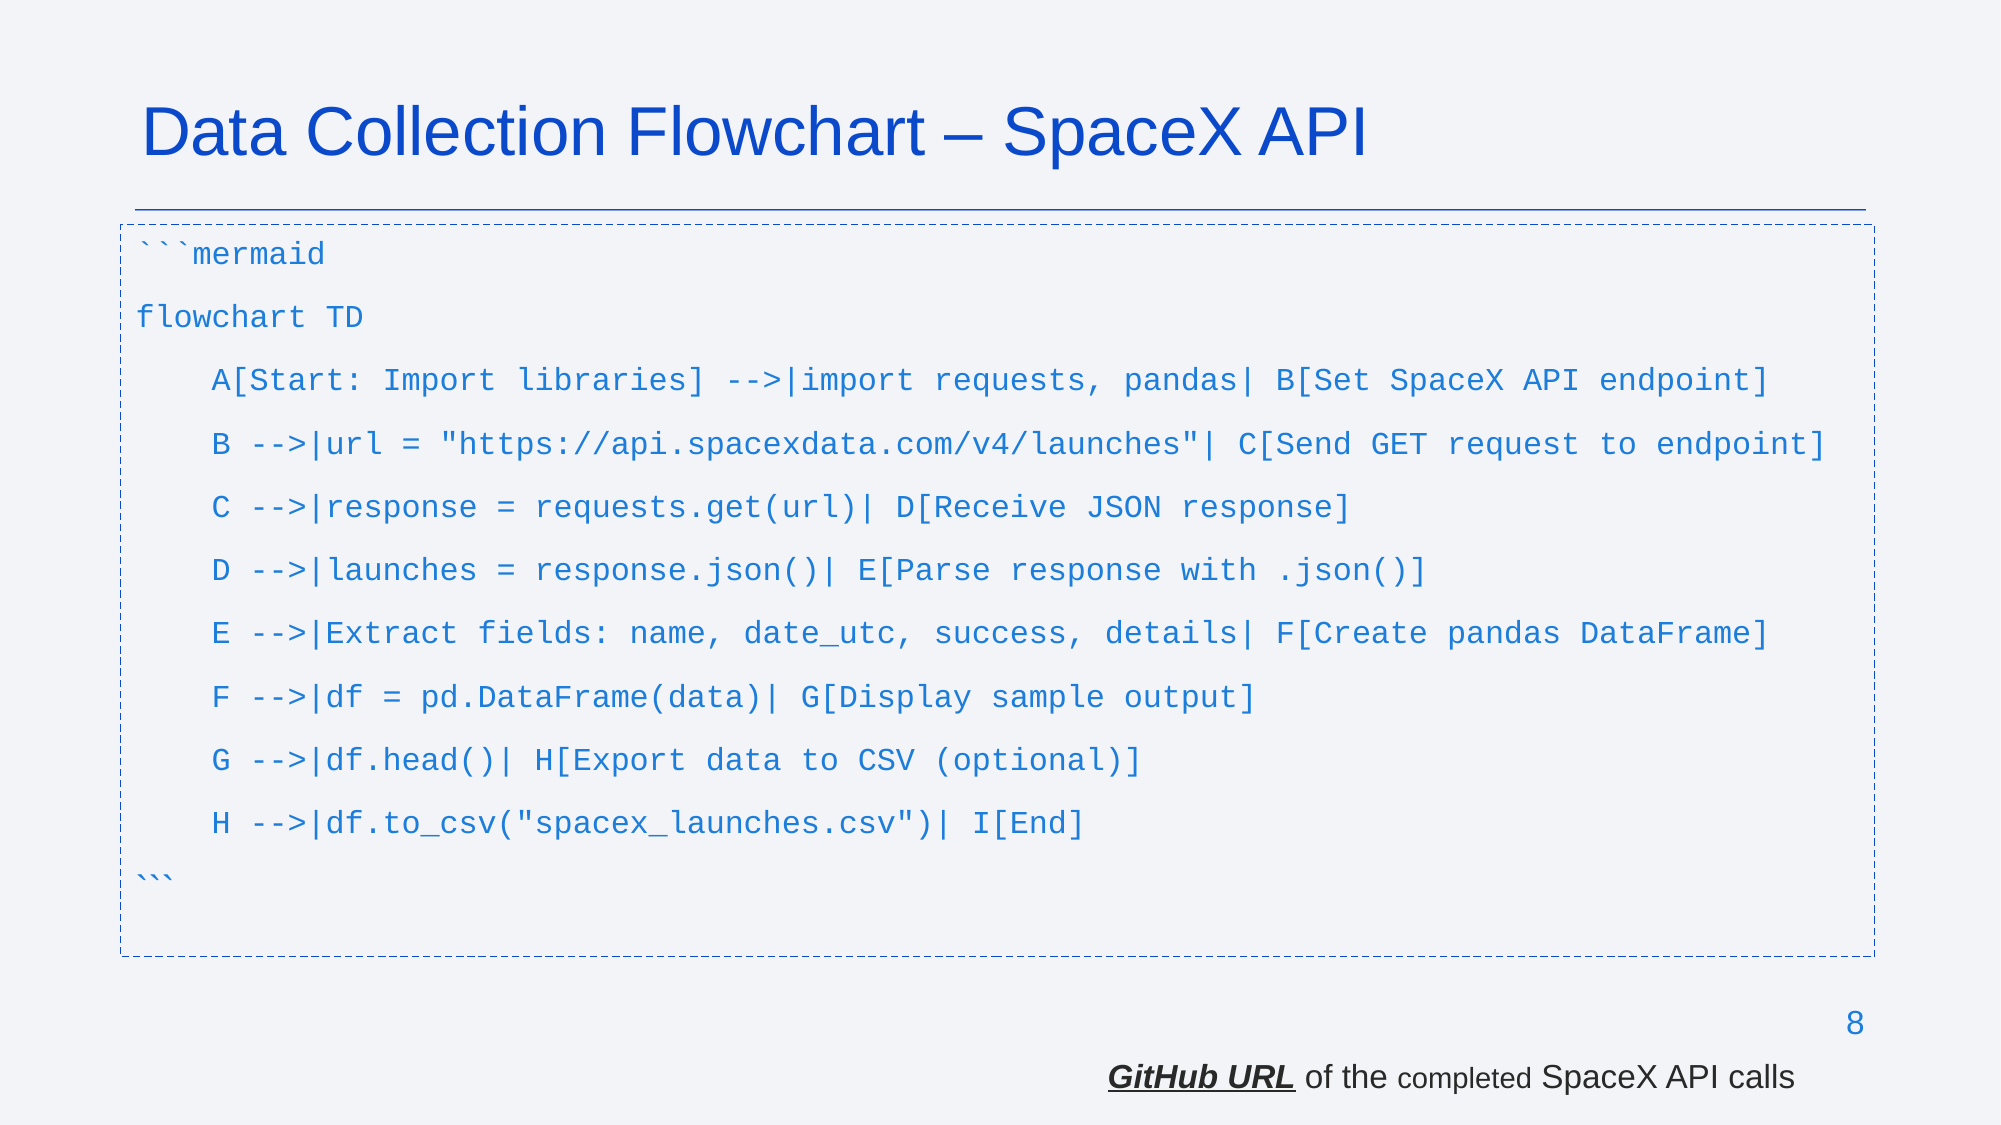

Data Collection Flowchart – SpaceX API
# ```mermaid
flowchart TD
    A[Start: Import libraries] -->|import requests, pandas| B[Set SpaceX API endpoint]
    B -->|url = "https://api.spacexdata.com/v4/launches"| C[Send GET request to endpoint]
    C -->|response = requests.get(url)| D[Receive JSON response]
    D -->|launches = response.json()| E[Parse response with .json()]
    E -->|Extract fields: name, date_utc, success, details| F[Create pandas DataFrame]
    F -->|df = pd.DataFrame(data)| G[Display sample output]
    G -->|df.head()| H[Export data to CSV (optional)]
    H -->|df.to_csv("spacex_launches.csv")| I[End]
```

8
GitHub URL of the completed SpaceX API calls